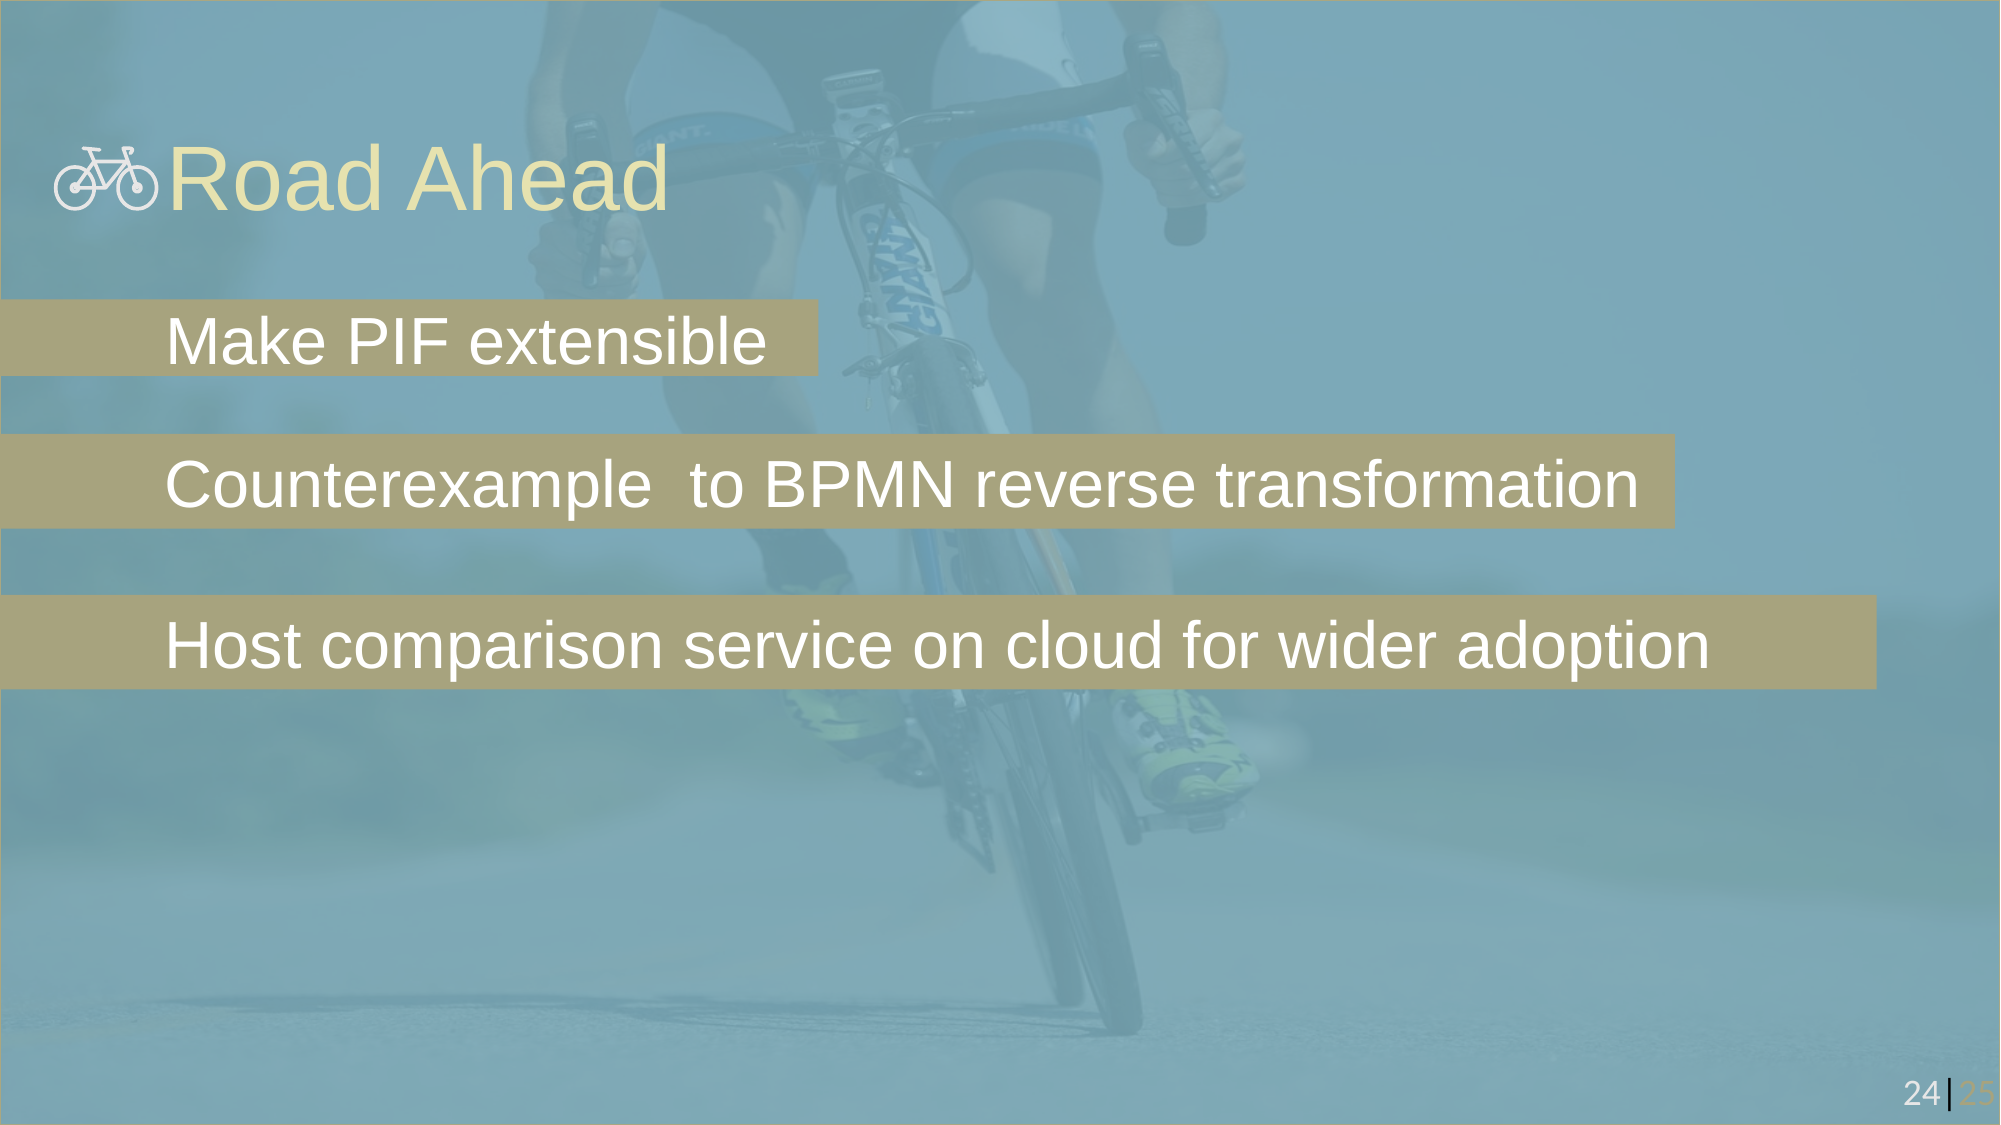

Road Ahead

	Make PIF extensible
	Counterexample  to BPMN reverse transformation
	Host comparison service on cloud for wider adoption
24|25